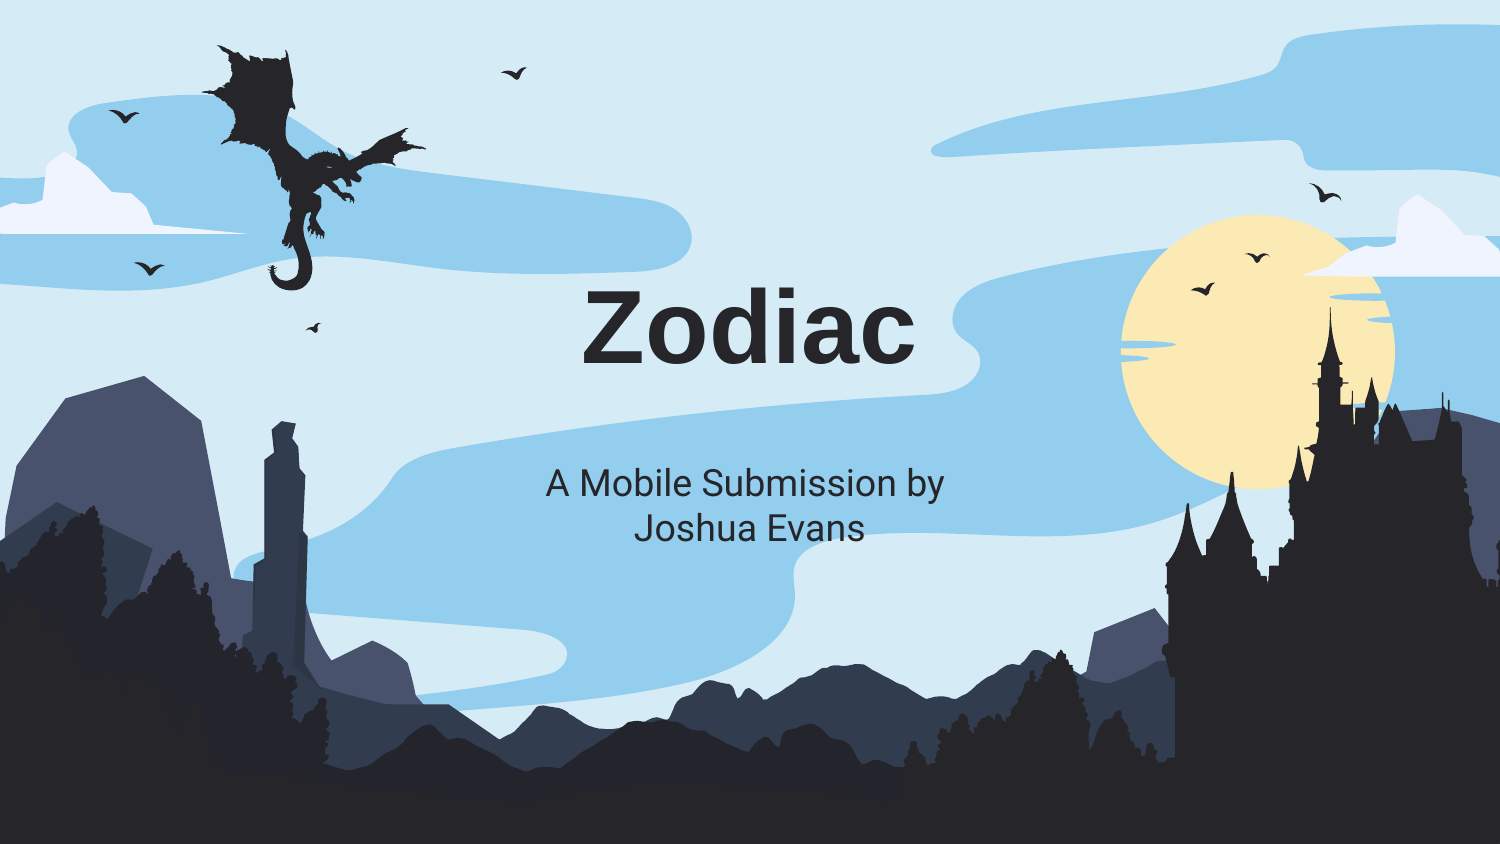

# Zodiac
A Mobile Submission by
Joshua Evans